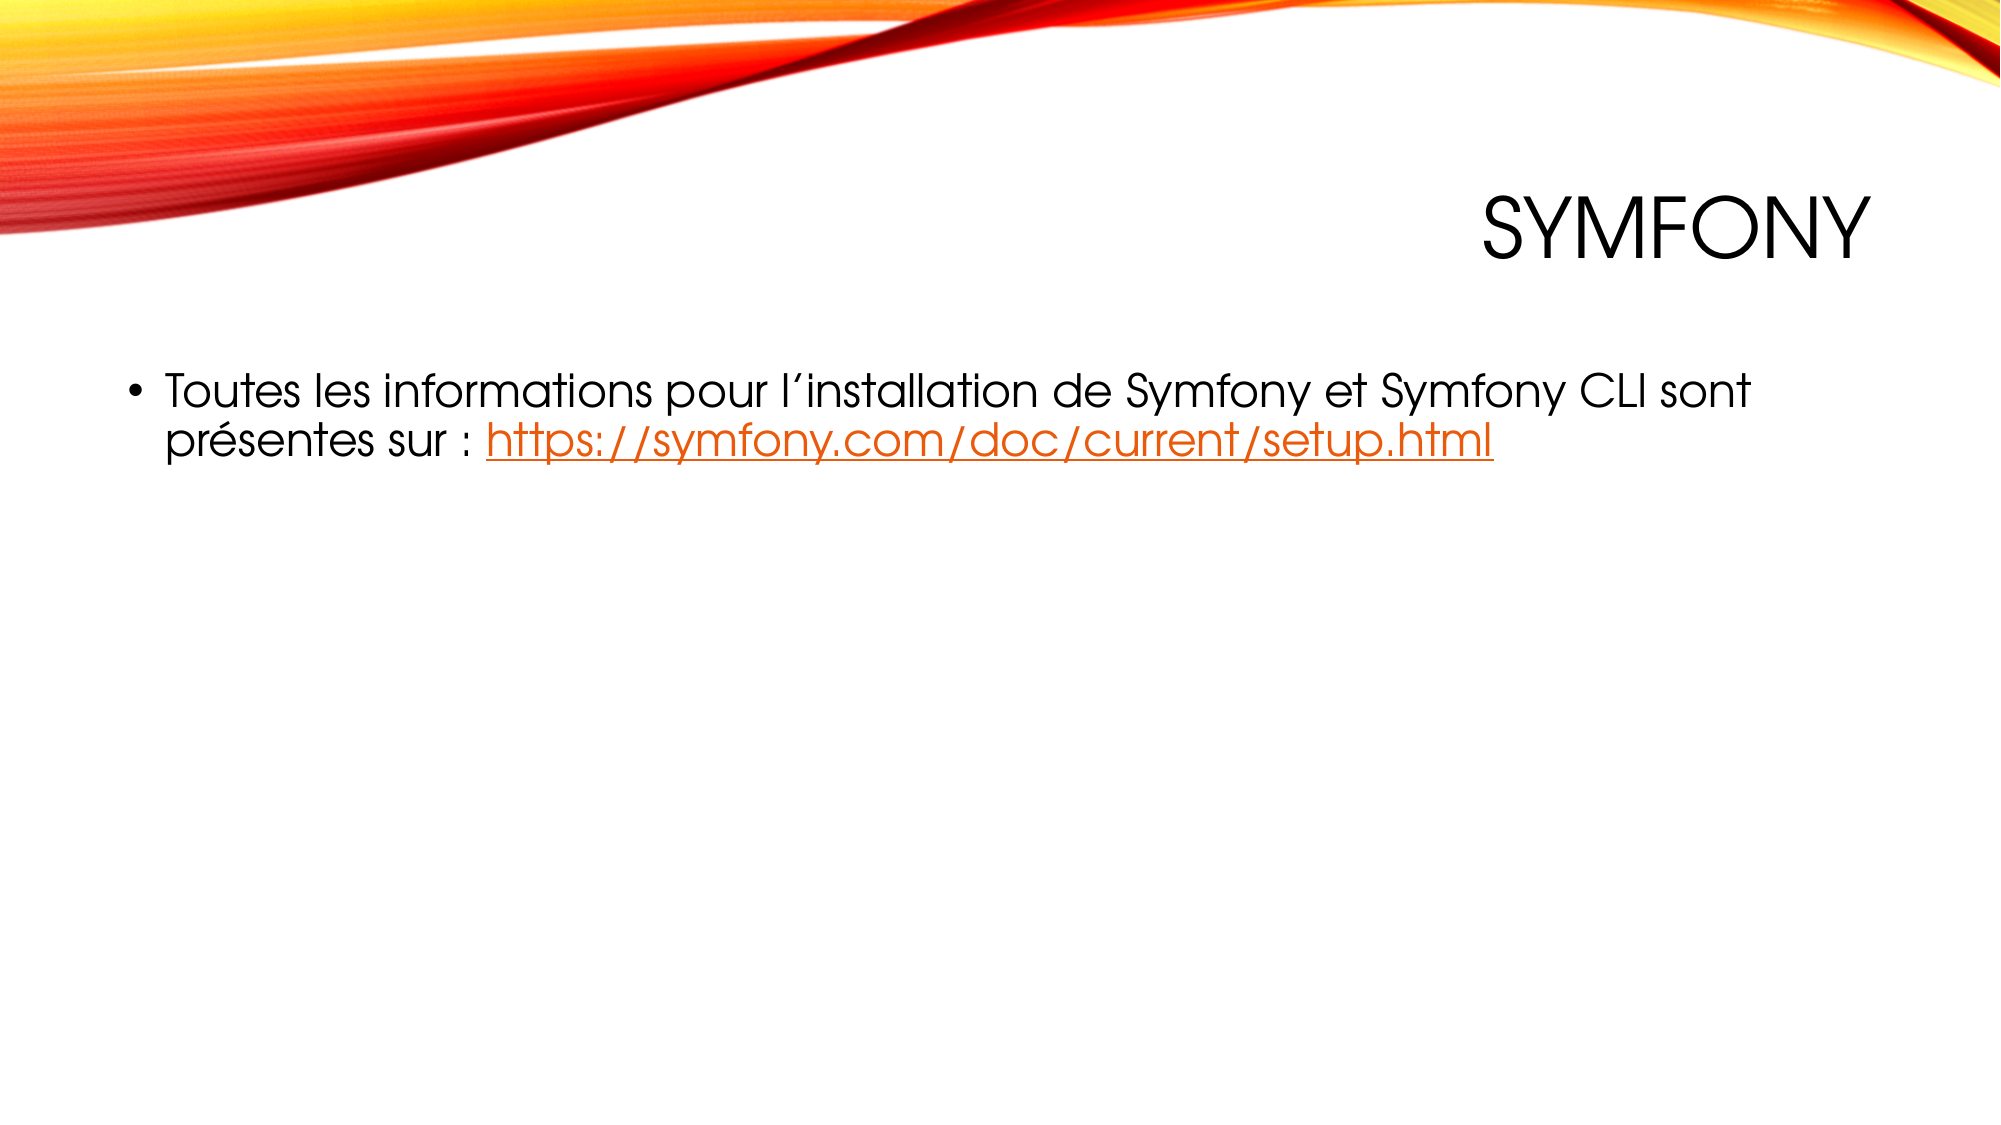

# Symfony
Toutes les informations pour l’installation de Symfony et Symfony CLI sont présentes sur : https://symfony.com/doc/current/setup.html